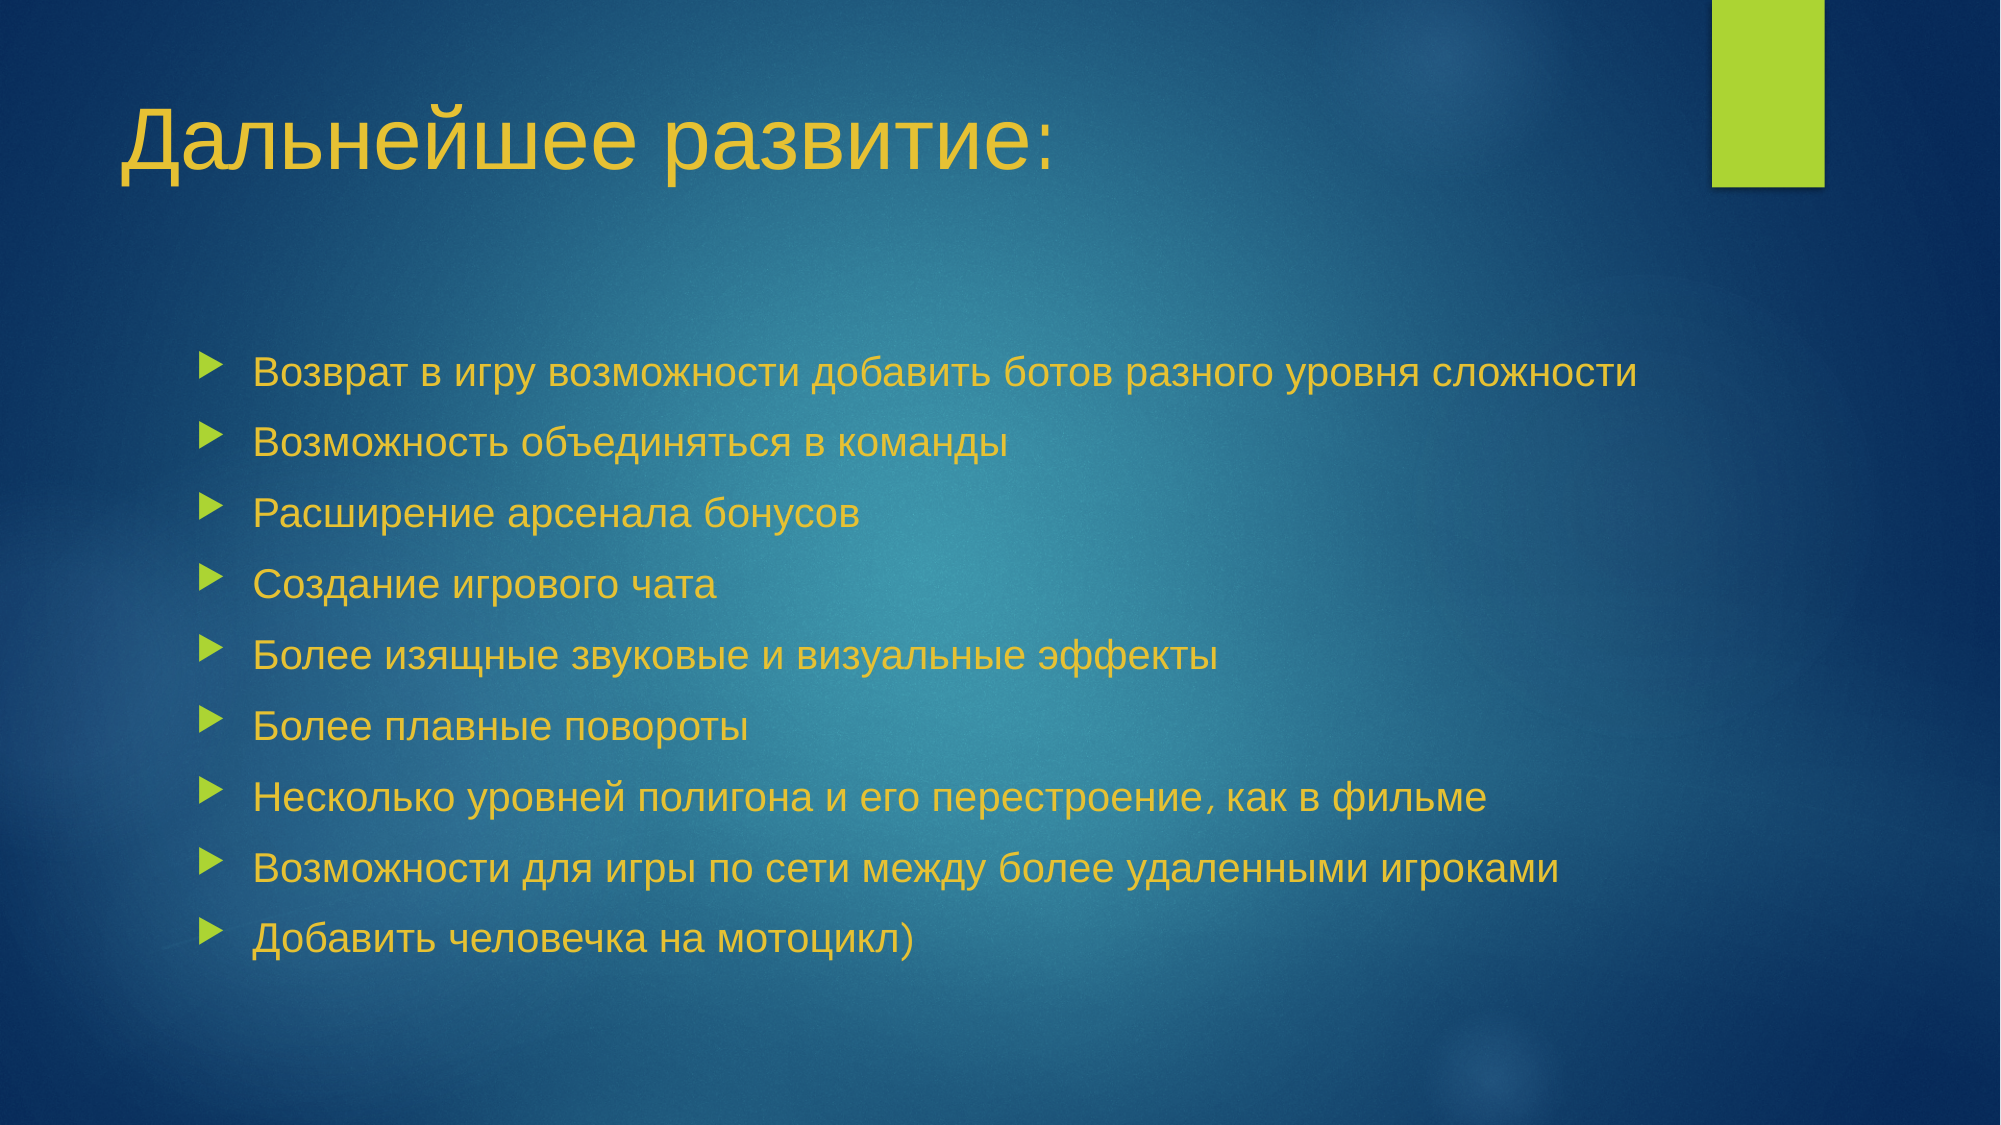

# Дальнейшее развитие:
Возврат в игру возможности добавить ботов разного уровня сложности
Возможность объединяться в команды
Расширение арсенала бонусов
Создание игрового чата
Более изящные звуковые и визуальные эффекты
Более плавные повороты
Несколько уровней полигона и его перестроение, как в фильме
Возможности для игры по сети между более удаленными игроками
Добавить человечка на мотоцикл)